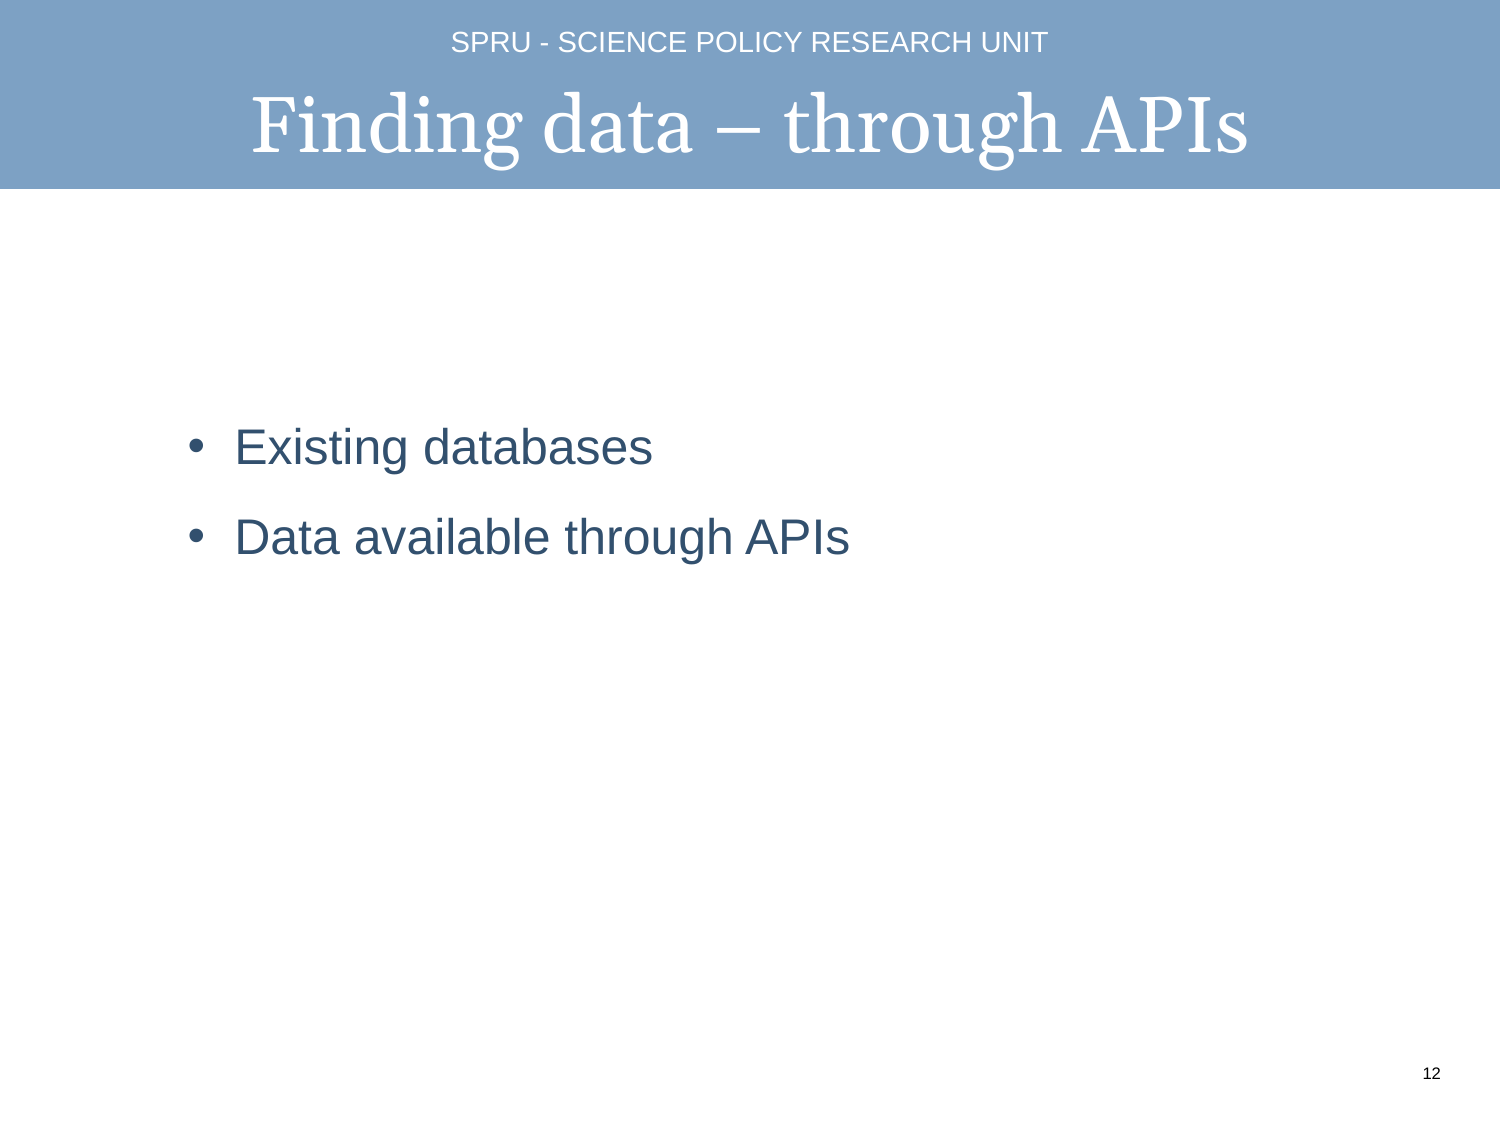

# Finding data – through APIs
Existing databases
Data available through APIs
Data you retrieve directly from digital sources (webpages)